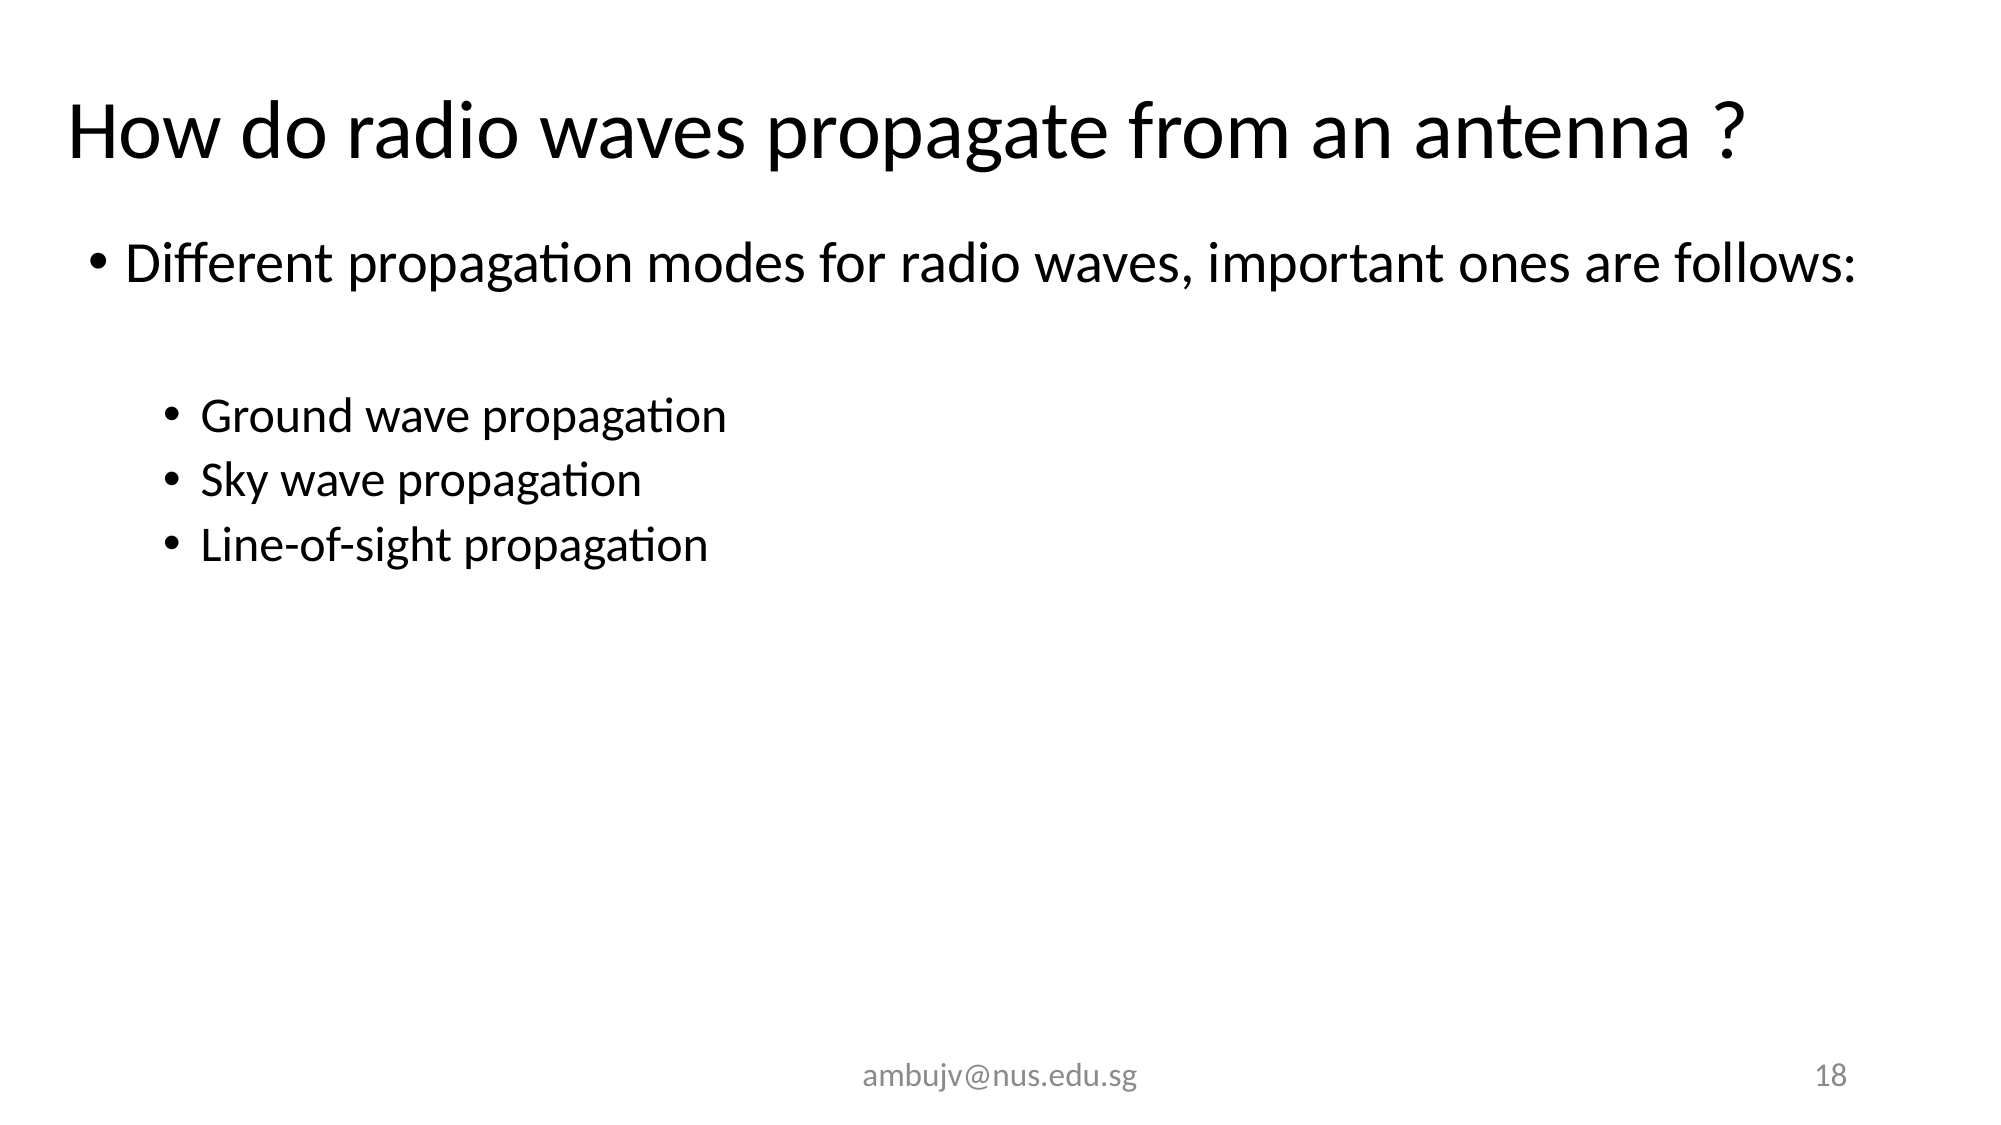

# How do radio waves propagate from an antenna ?
Different propagation modes for radio waves, important ones are follows:

Ground wave propagation
Sky wave propagation
Line-of-sight propagation

ambujv@nus.edu.sg
18